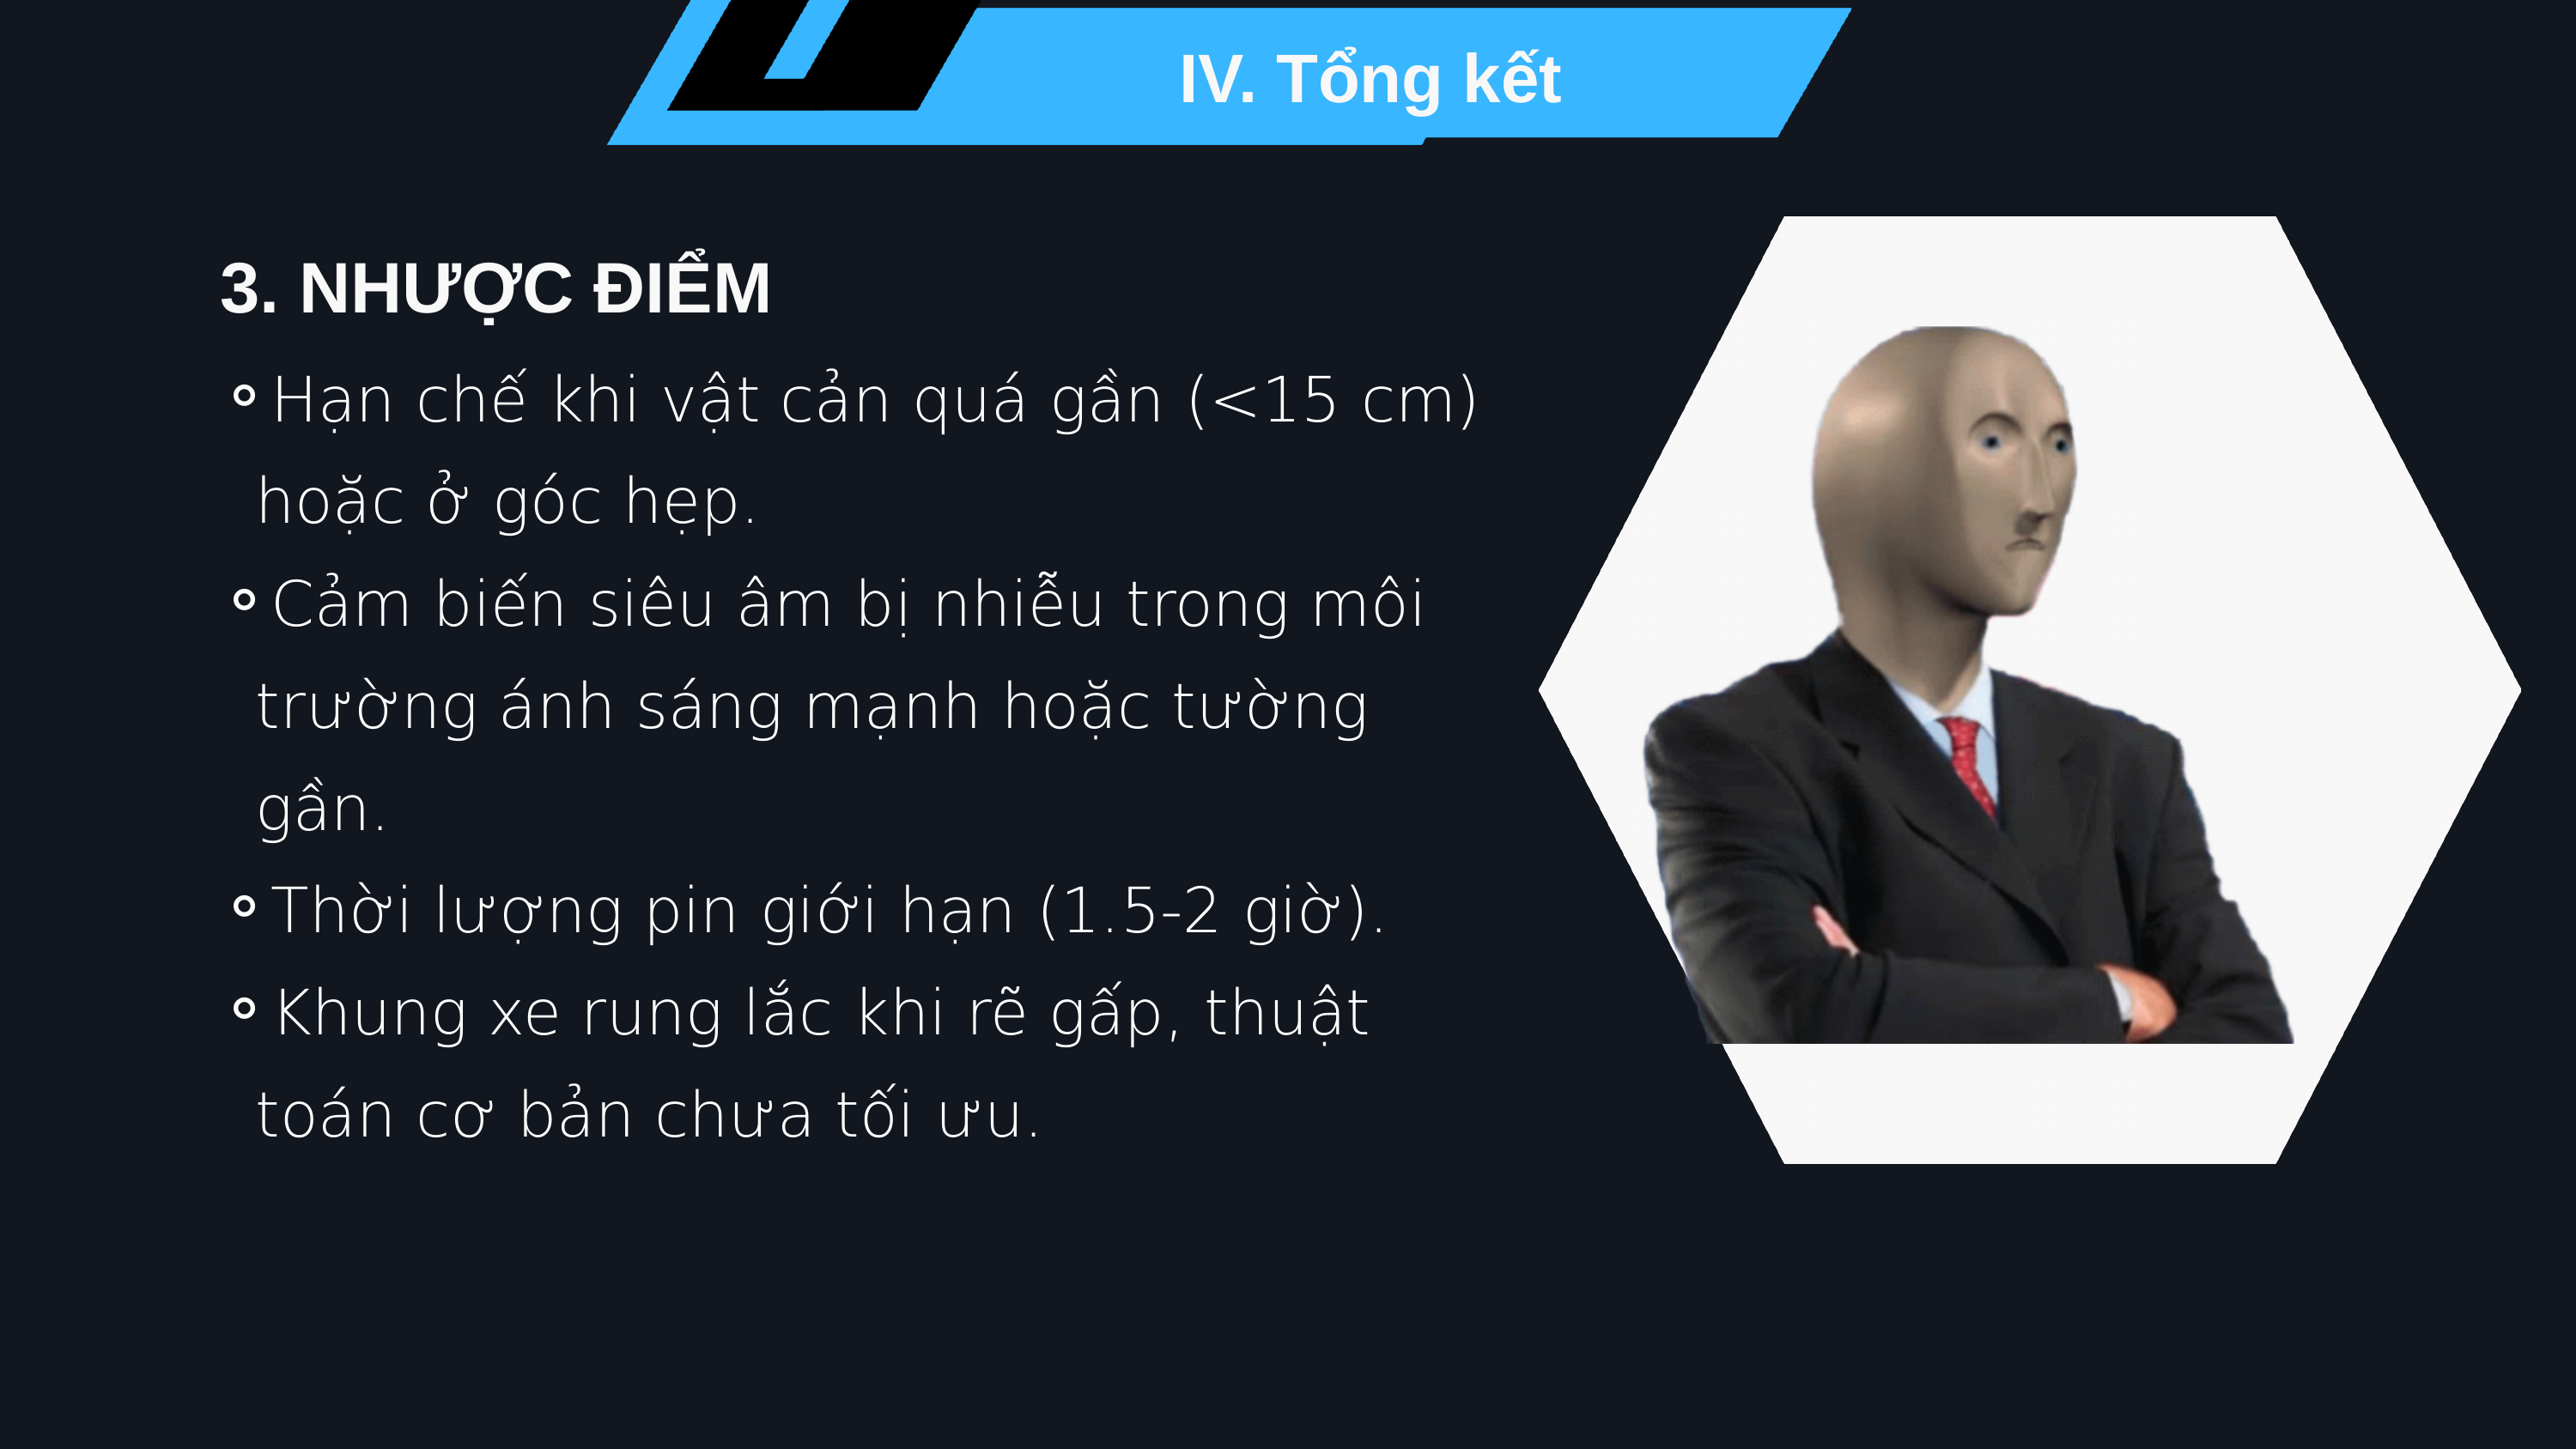

IV. Tổng kết

3. NHƯỢC ĐIỂM

Hạn chế khi vật cản quá gần (<15 cm) hoặc ở góc hẹp.
Cảm biến siêu âm bị nhiễu trong môi trường ánh sáng mạnh hoặc tường gần.
Thời lượng pin giới hạn (1.5-2 giờ).
Khung xe rung lắc khi rẽ gấp, thuật toán cơ bản chưa tối ưu.